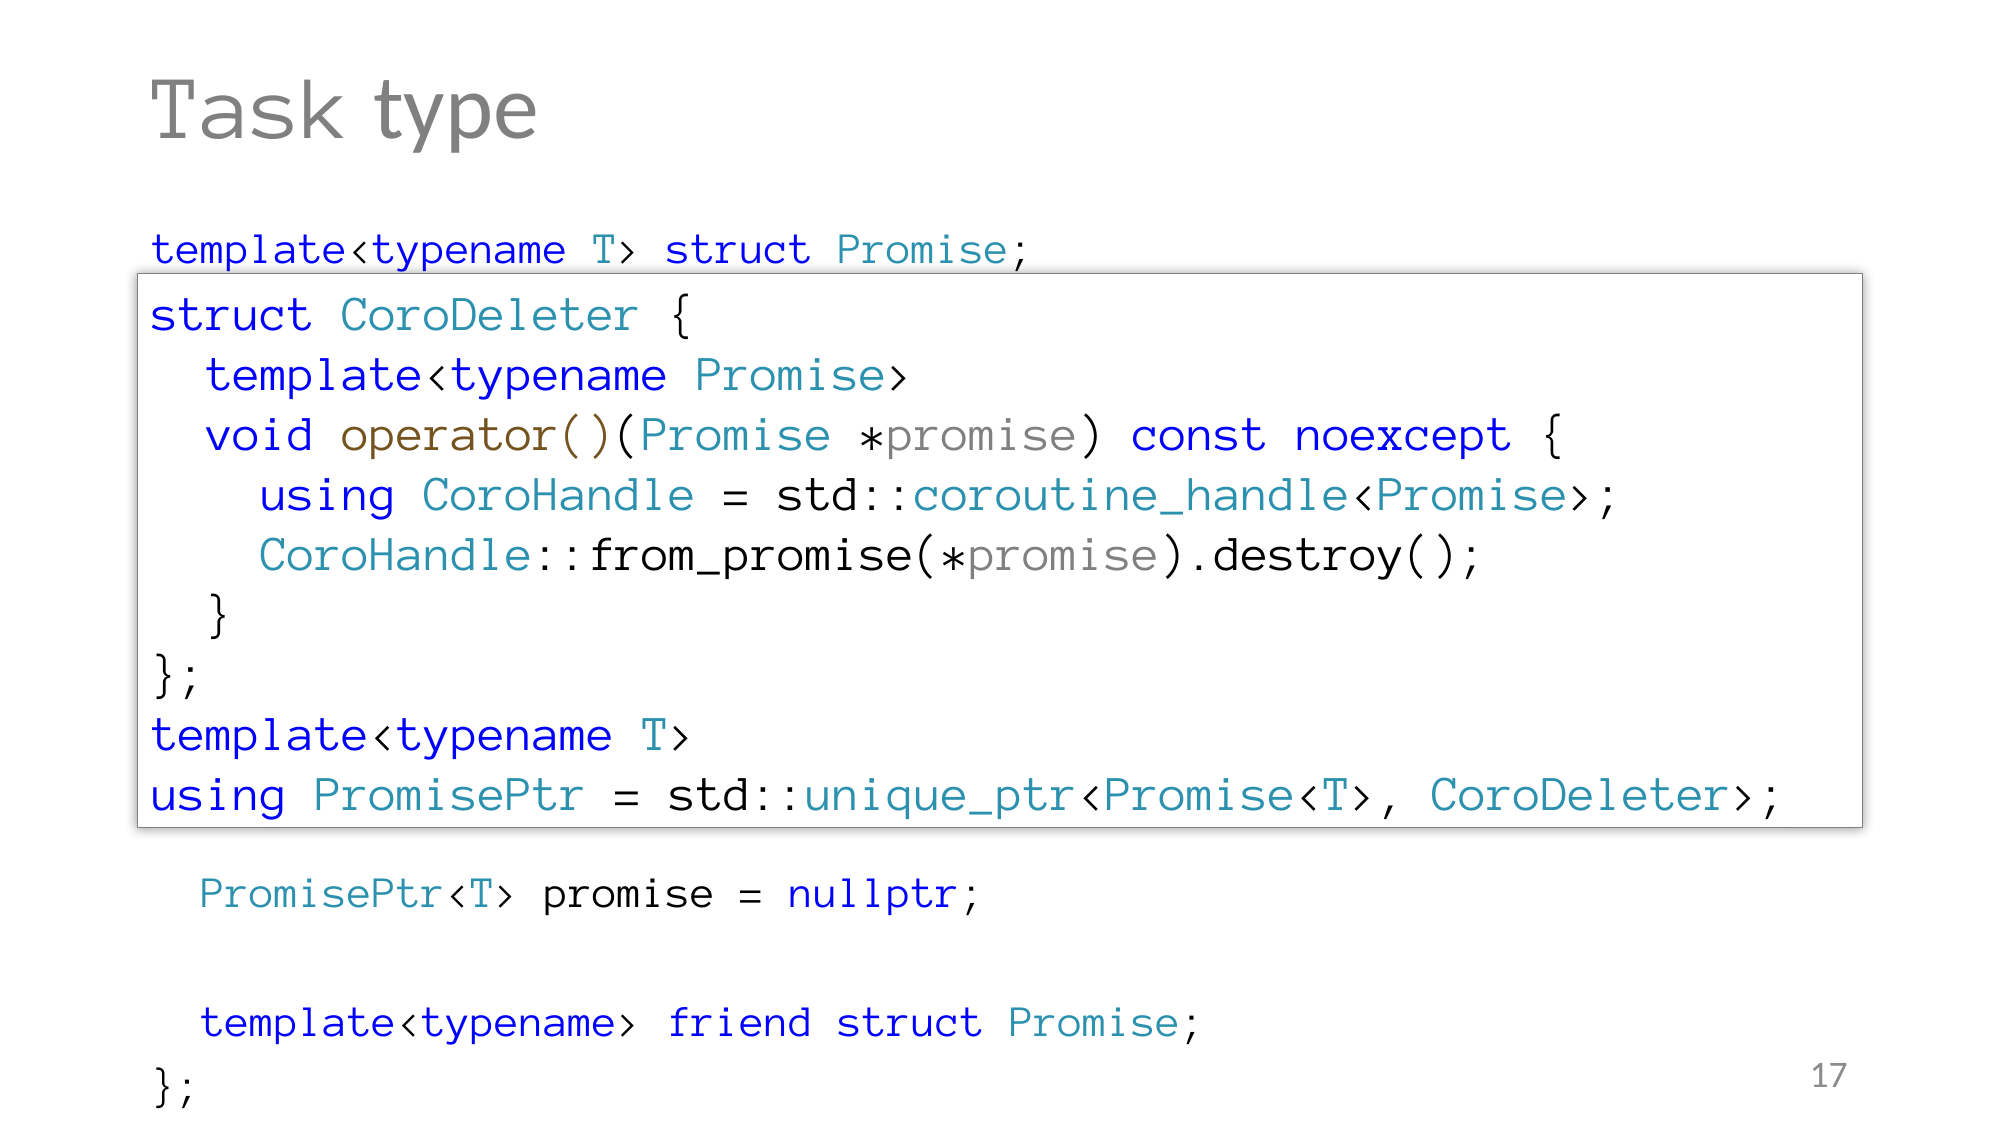

# Task type
template<typename T> struct Promise;

template<typename T>
struct [[nodiscard]] Task {
  using promise_type = Promise<T>;
  Task() = default;

private:
  explicit Task(Promise<T> *promise) : promise{ promise } {}

  PromisePtr<T> promise = nullptr;

  template<typename> friend struct Promise;
};

struct CoroDeleter {
  template<typename Promise>
  void operator()(Promise *promise) const noexcept {
    using CoroHandle = std::coroutine_handle<Promise>;
    CoroHandle::from_promise(*promise).destroy();
  }
};
template<typename T>
using PromisePtr = std::unique_ptr<Promise<T>, CoroDeleter>;
17